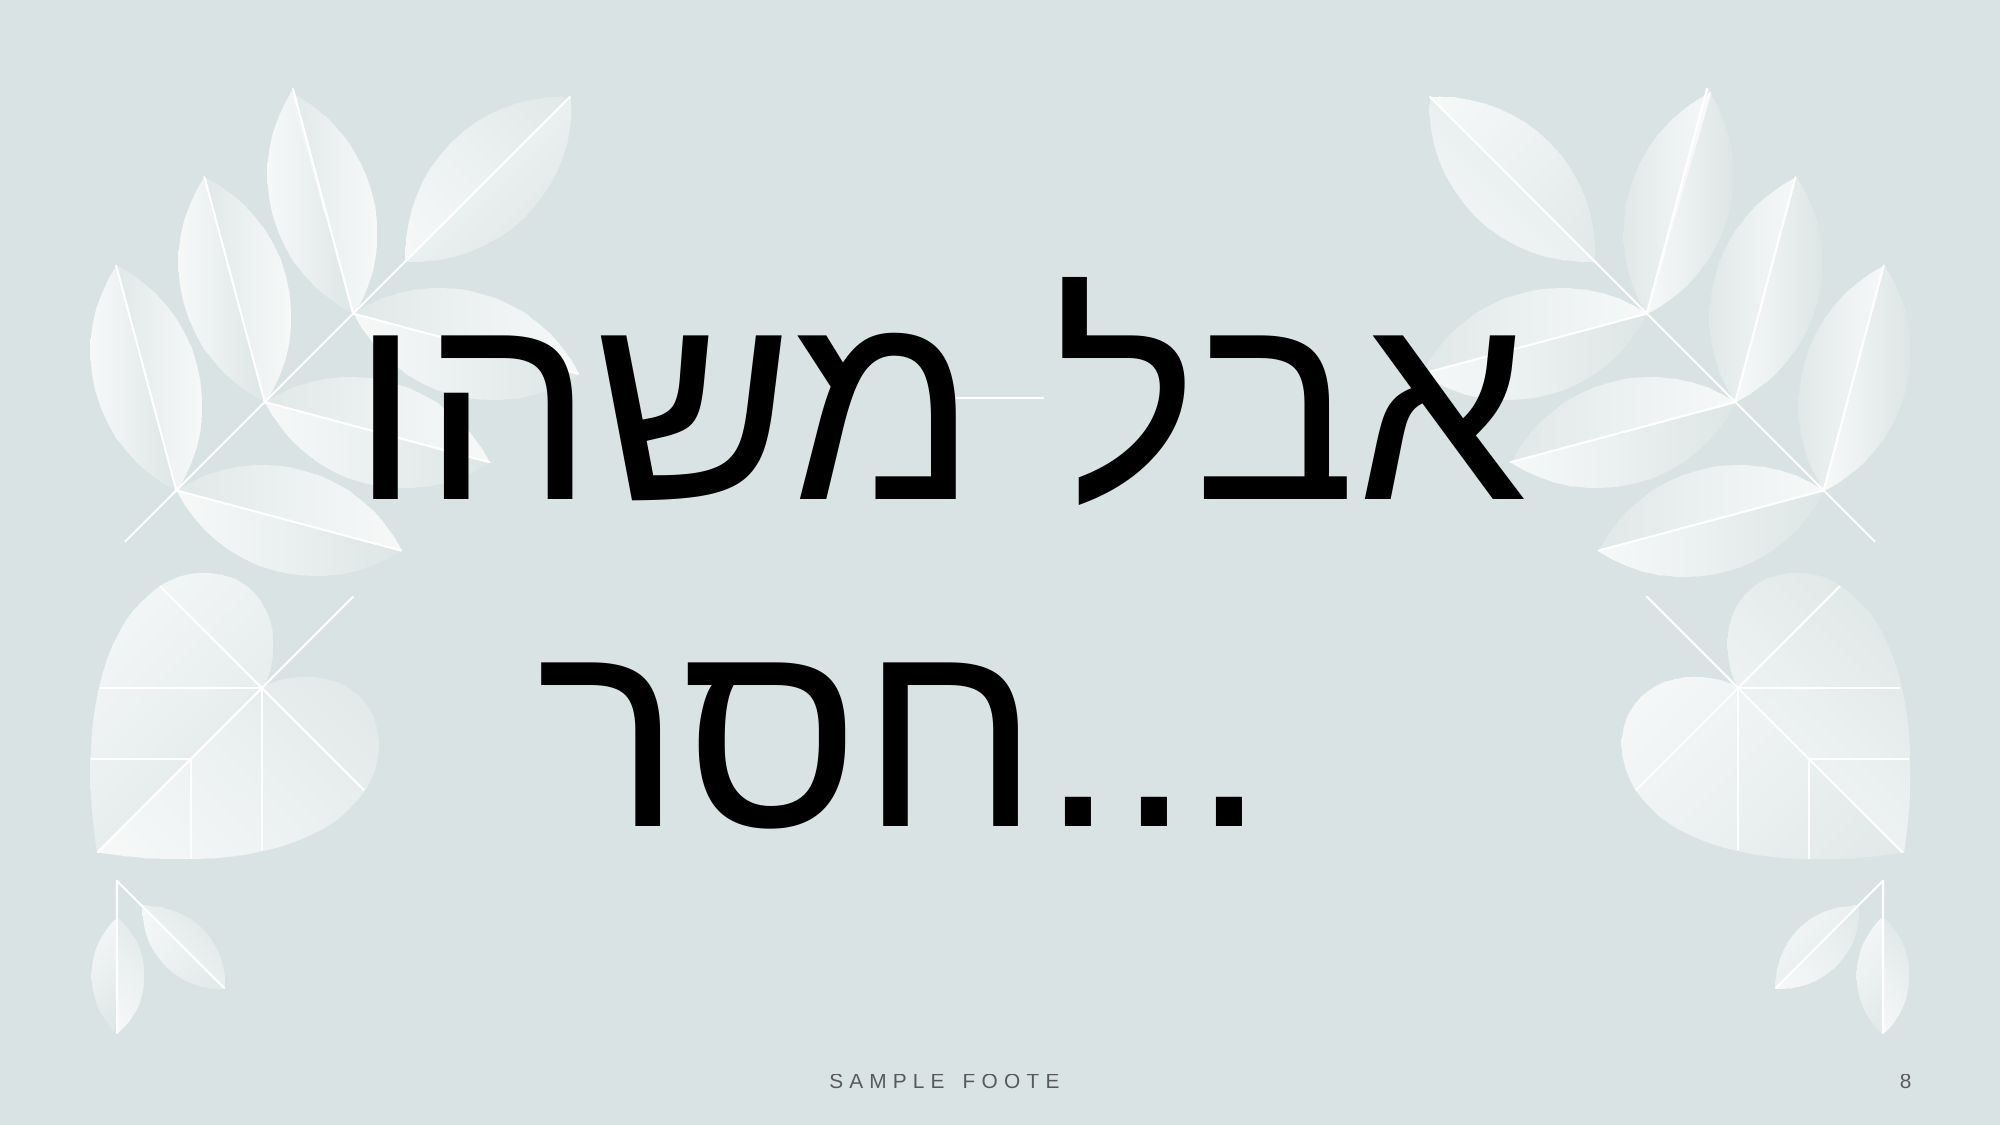

# אבל משהו חסר...
Sample Footer Text
8